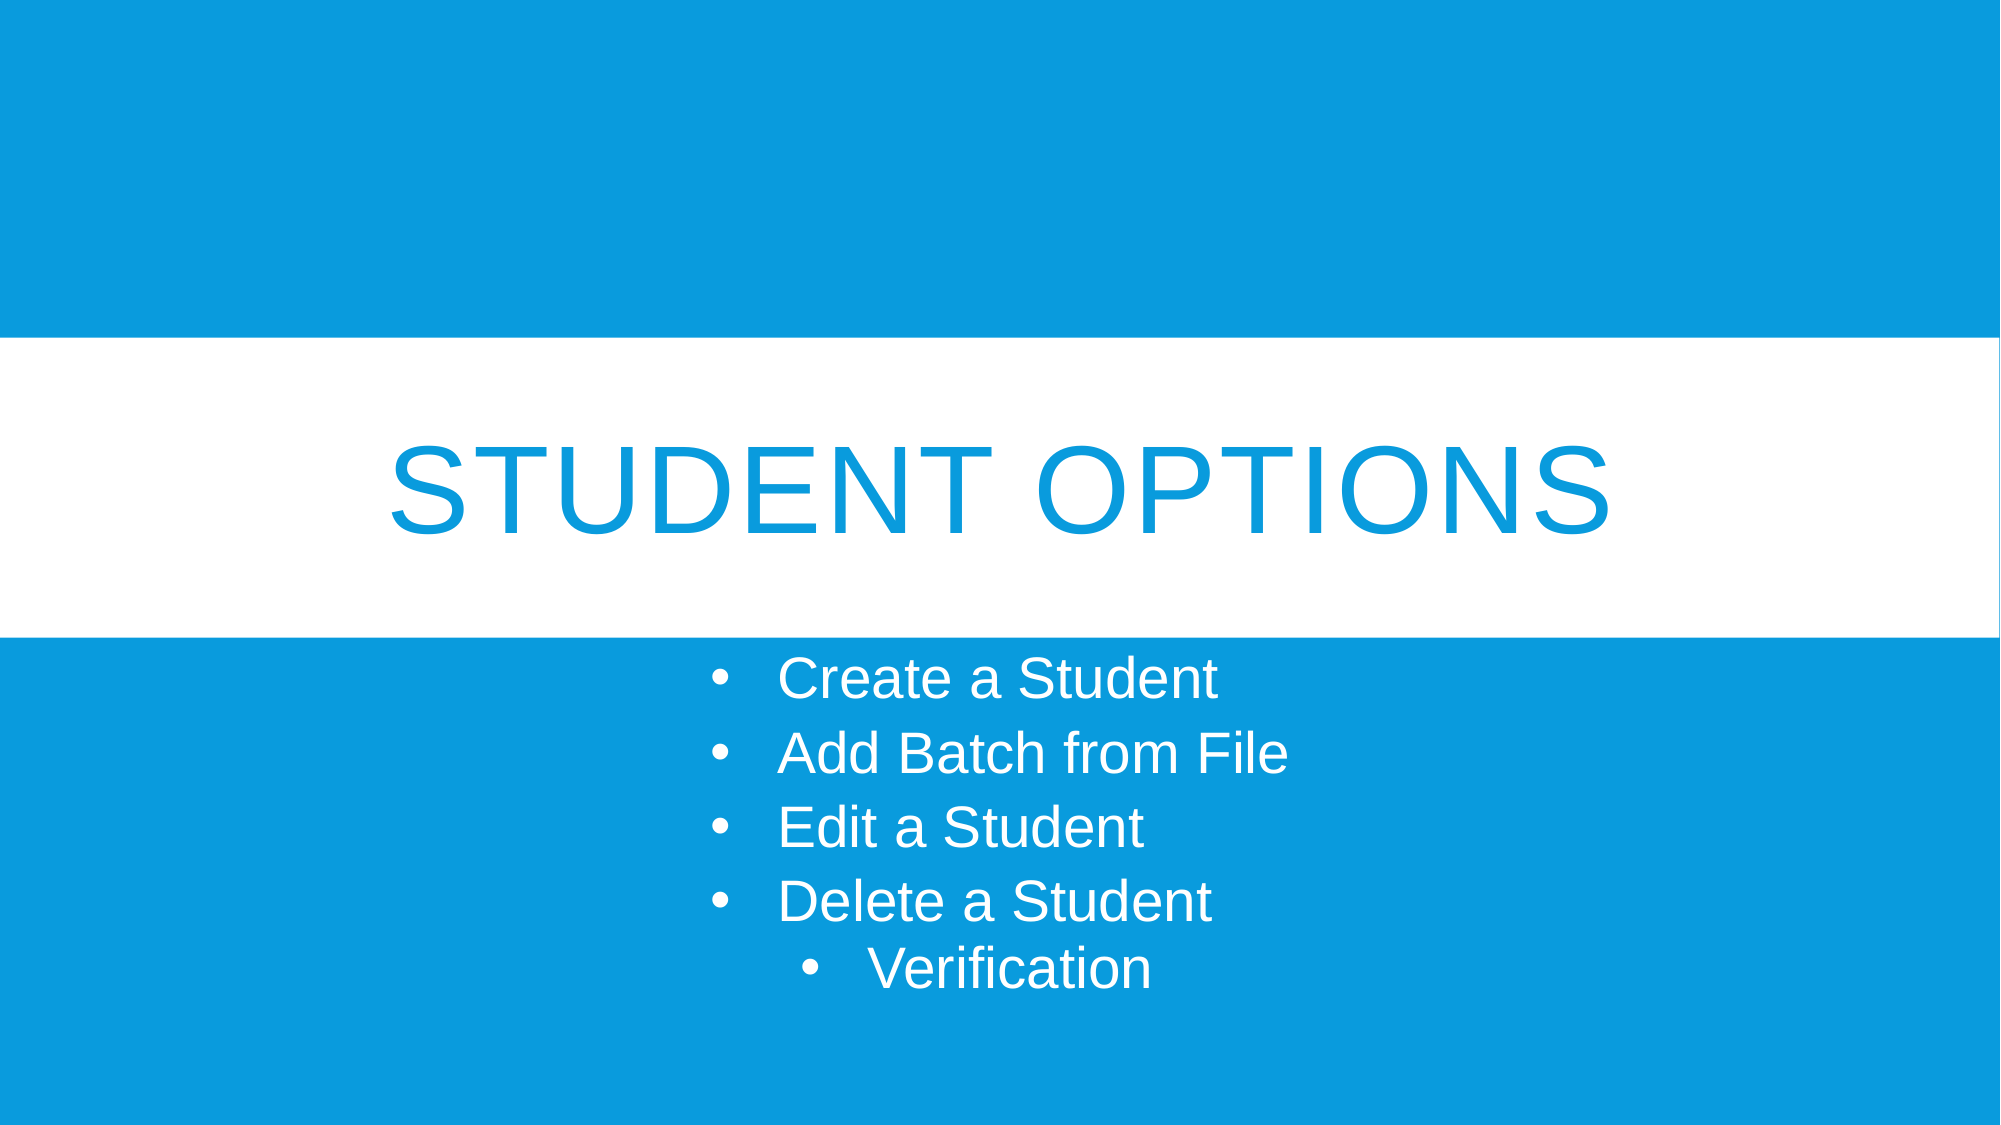

# Student Options
Create a Student
Add Batch from File
Edit a Student
Delete a Student
Verification